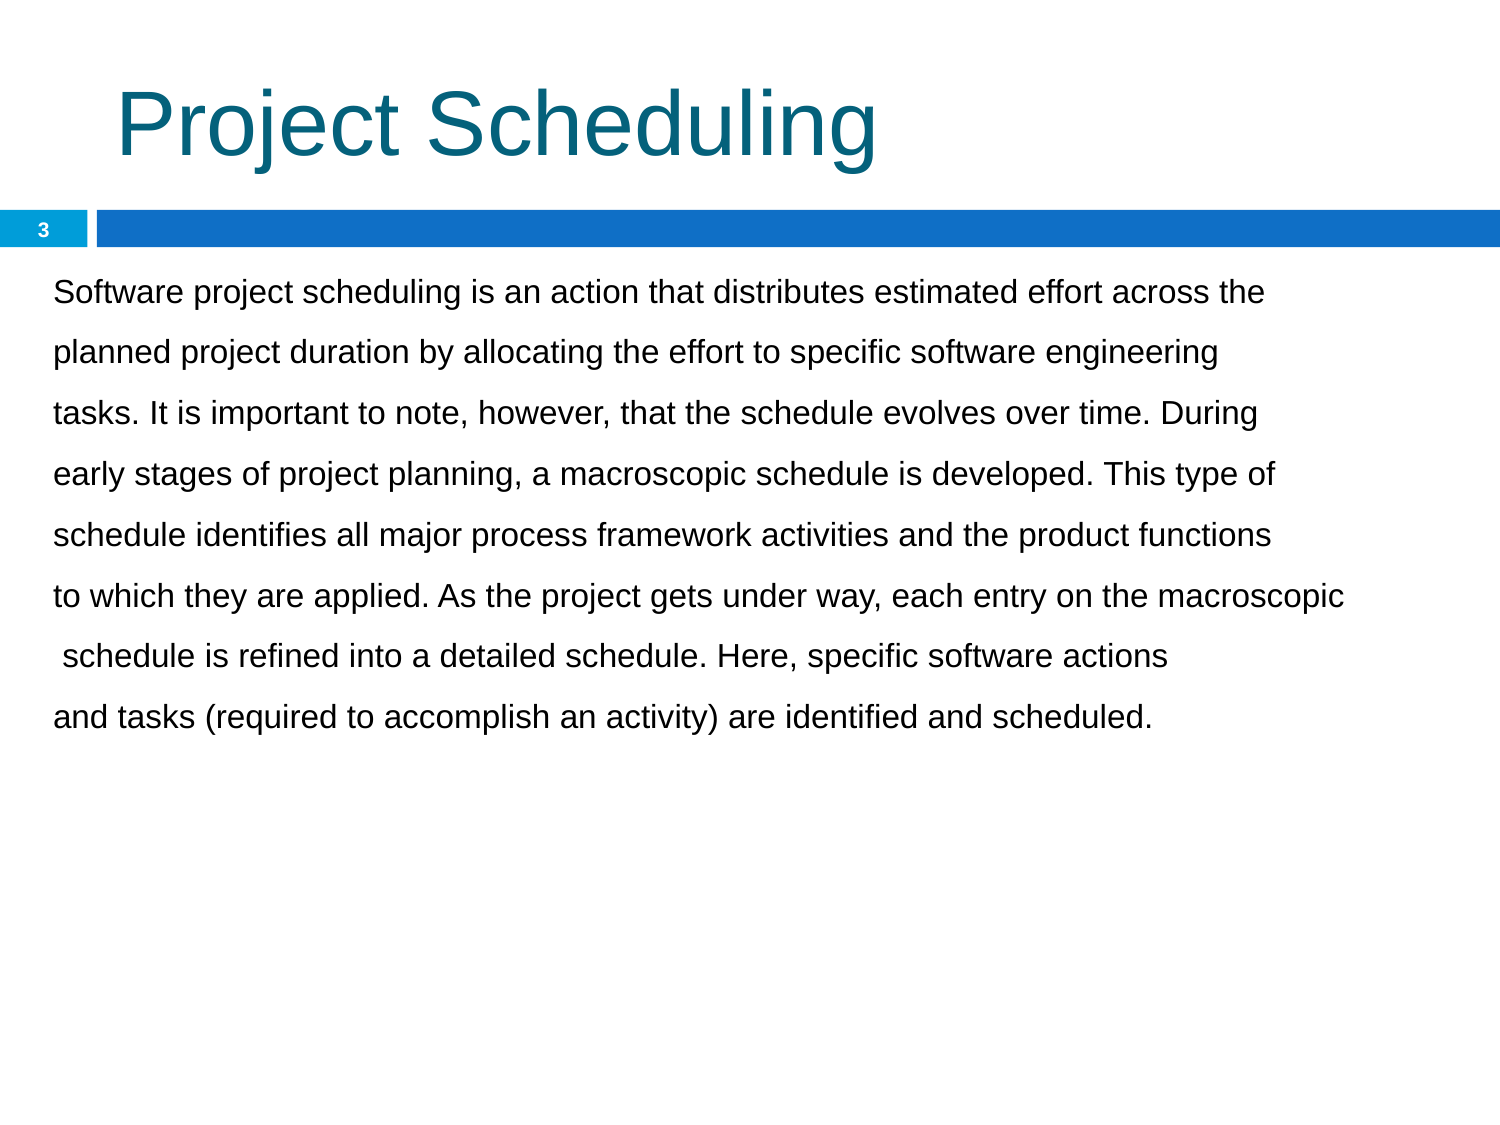

Project Scheduling
3
Software project scheduling is an action that distributes estimated effort across the
planned project duration by allocating the effort to specific software engineering
tasks. It is important to note, however, that the schedule evolves over time. During
early stages of project planning, a macroscopic schedule is developed. This type of
schedule identifies all major process framework activities and the product functions
to which they are applied. As the project gets under way, each entry on the macroscopic
 schedule is refined into a detailed schedule. Here, specific software actions
and tasks (required to accomplish an activity) are identified and scheduled.